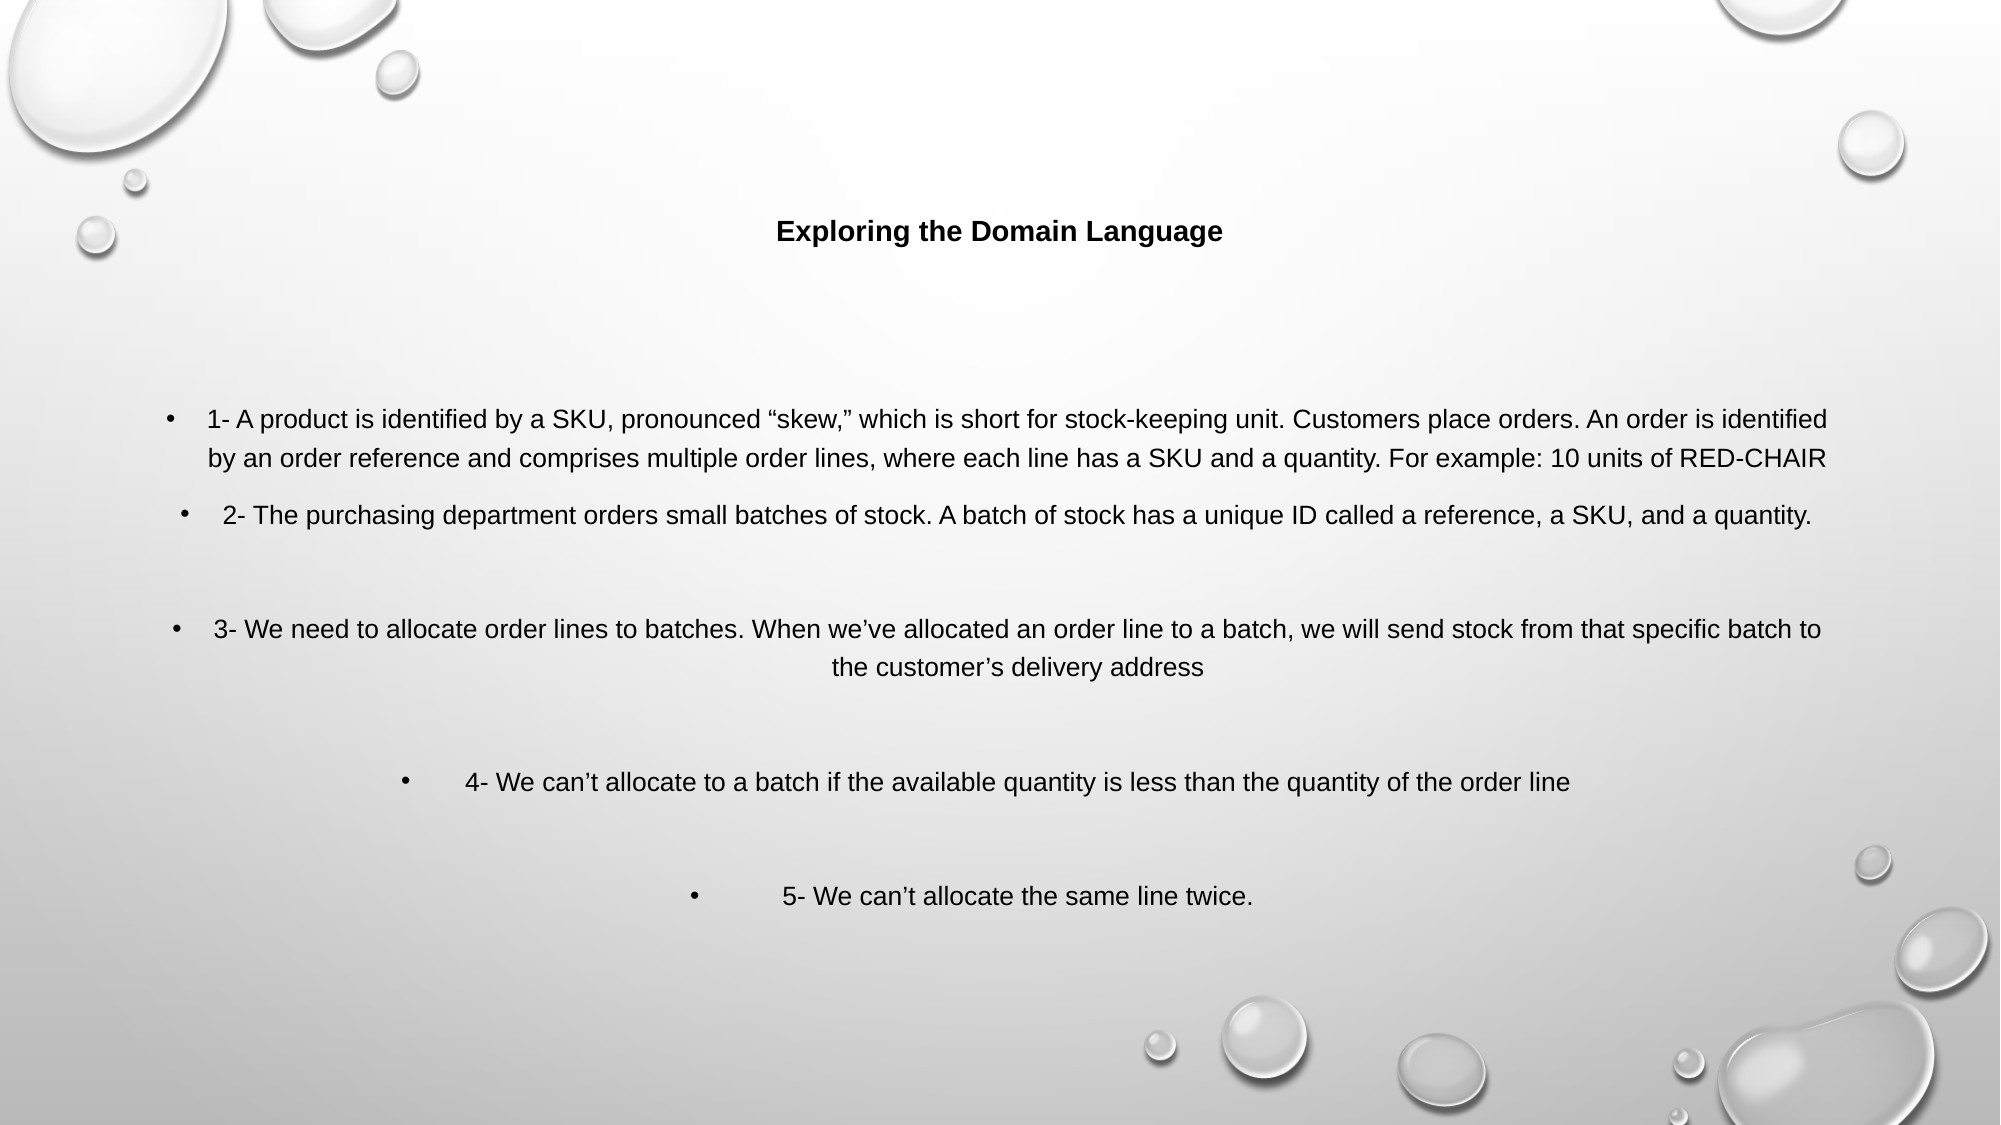

# Exploring the Domain Language
1- A product is identified by a SKU, pronounced “skew,” which is short for stock-keeping unit. Customers place orders. An order is identified by an order reference and comprises multiple order lines, where each line has a SKU and a quantity. For example: 10 units of RED-CHAIR
2- The purchasing department orders small batches of stock. A batch of stock has a unique ID called a reference, a SKU, and a quantity.

3- We need to allocate order lines to batches. When we’ve allocated an order line to a batch, we will send stock from that specific batch to the customer’s delivery address

4- We can’t allocate to a batch if the available quantity is less than the quantity of the order line

5- We can’t allocate the same line twice.